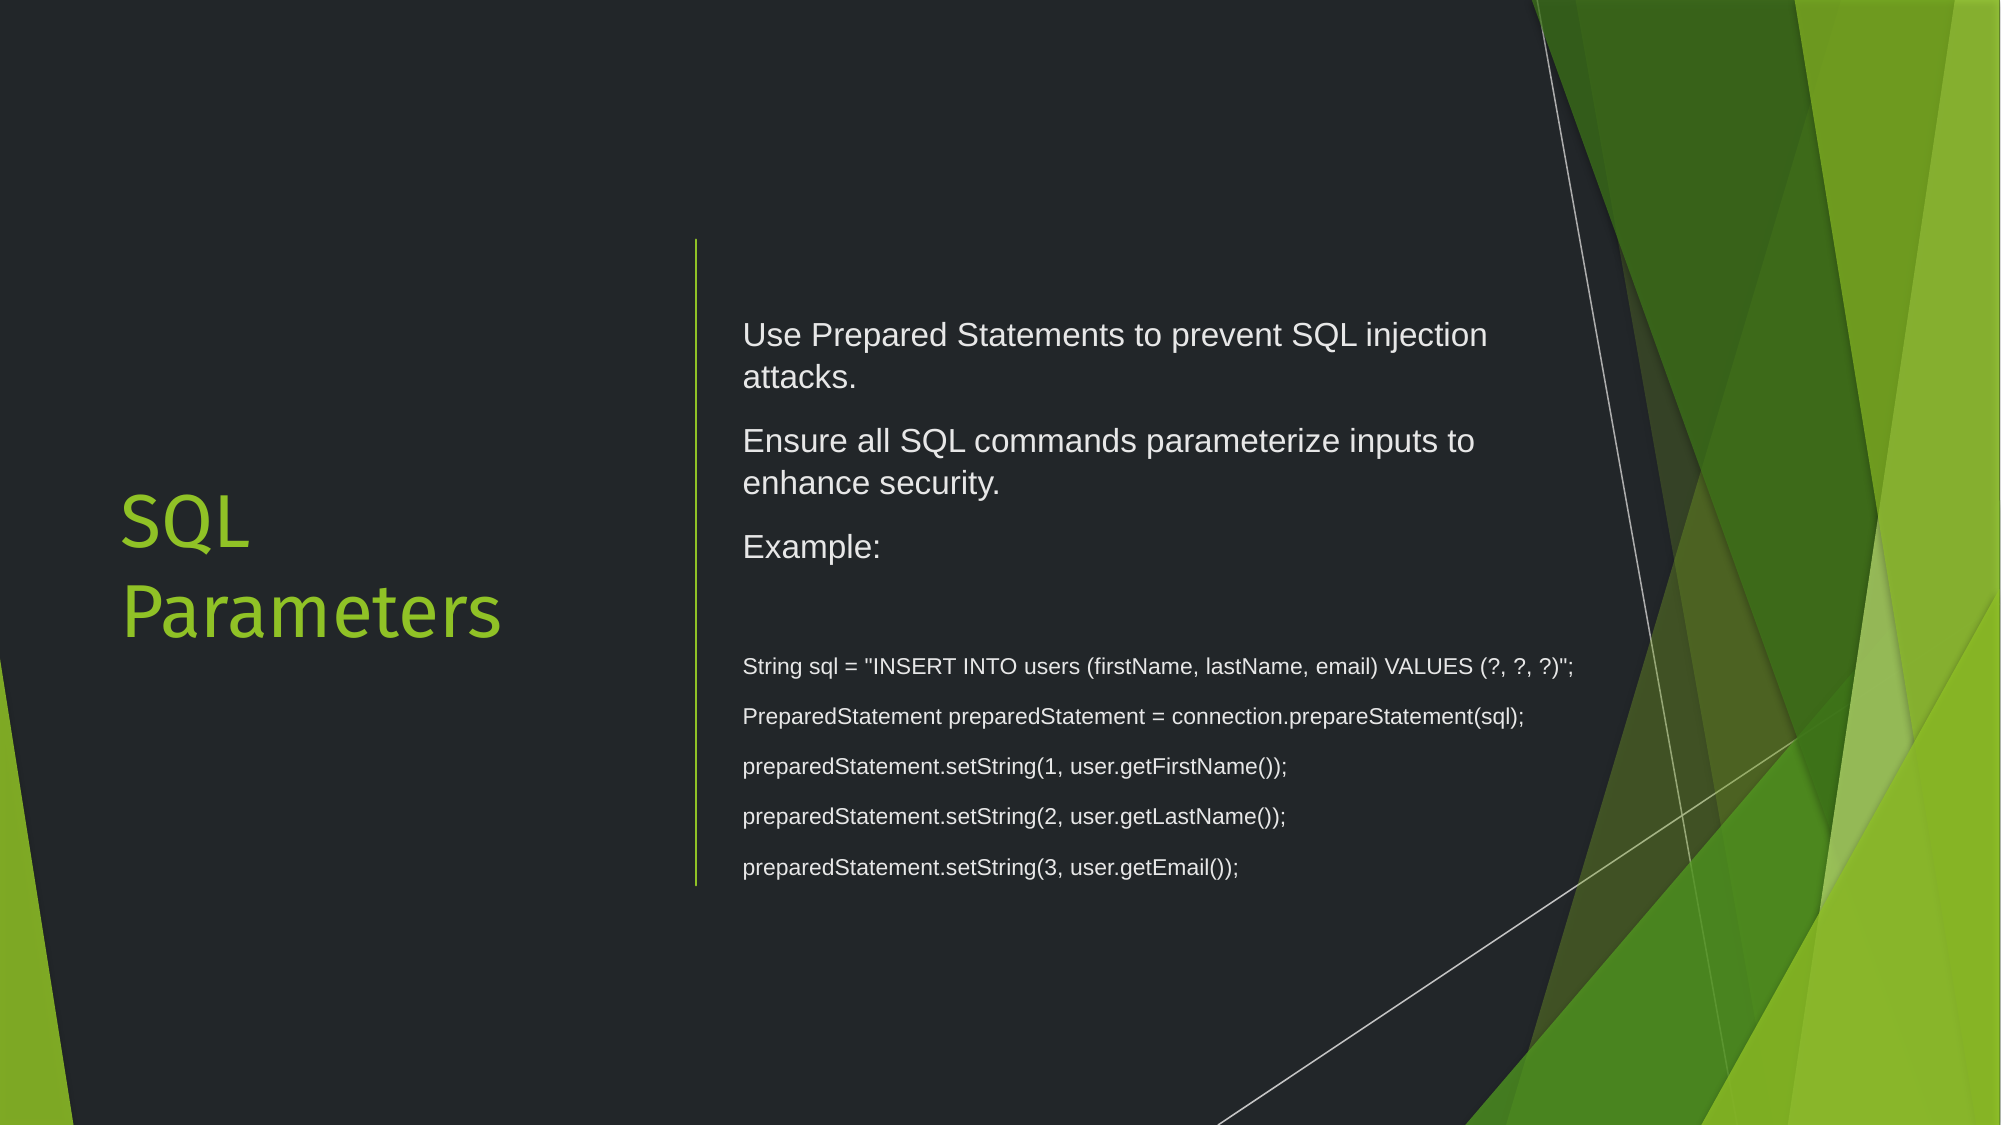

Use Prepared Statements to prevent SQL injection attacks.
Ensure all SQL commands parameterize inputs to enhance security.
Example:

String sql = "INSERT INTO users (firstName, lastName, email) VALUES (?, ?, ?)";
PreparedStatement preparedStatement = connection.prepareStatement(sql);
preparedStatement.setString(1, user.getFirstName());
preparedStatement.setString(2, user.getLastName());
preparedStatement.setString(3, user.getEmail());
# SQL Parameters